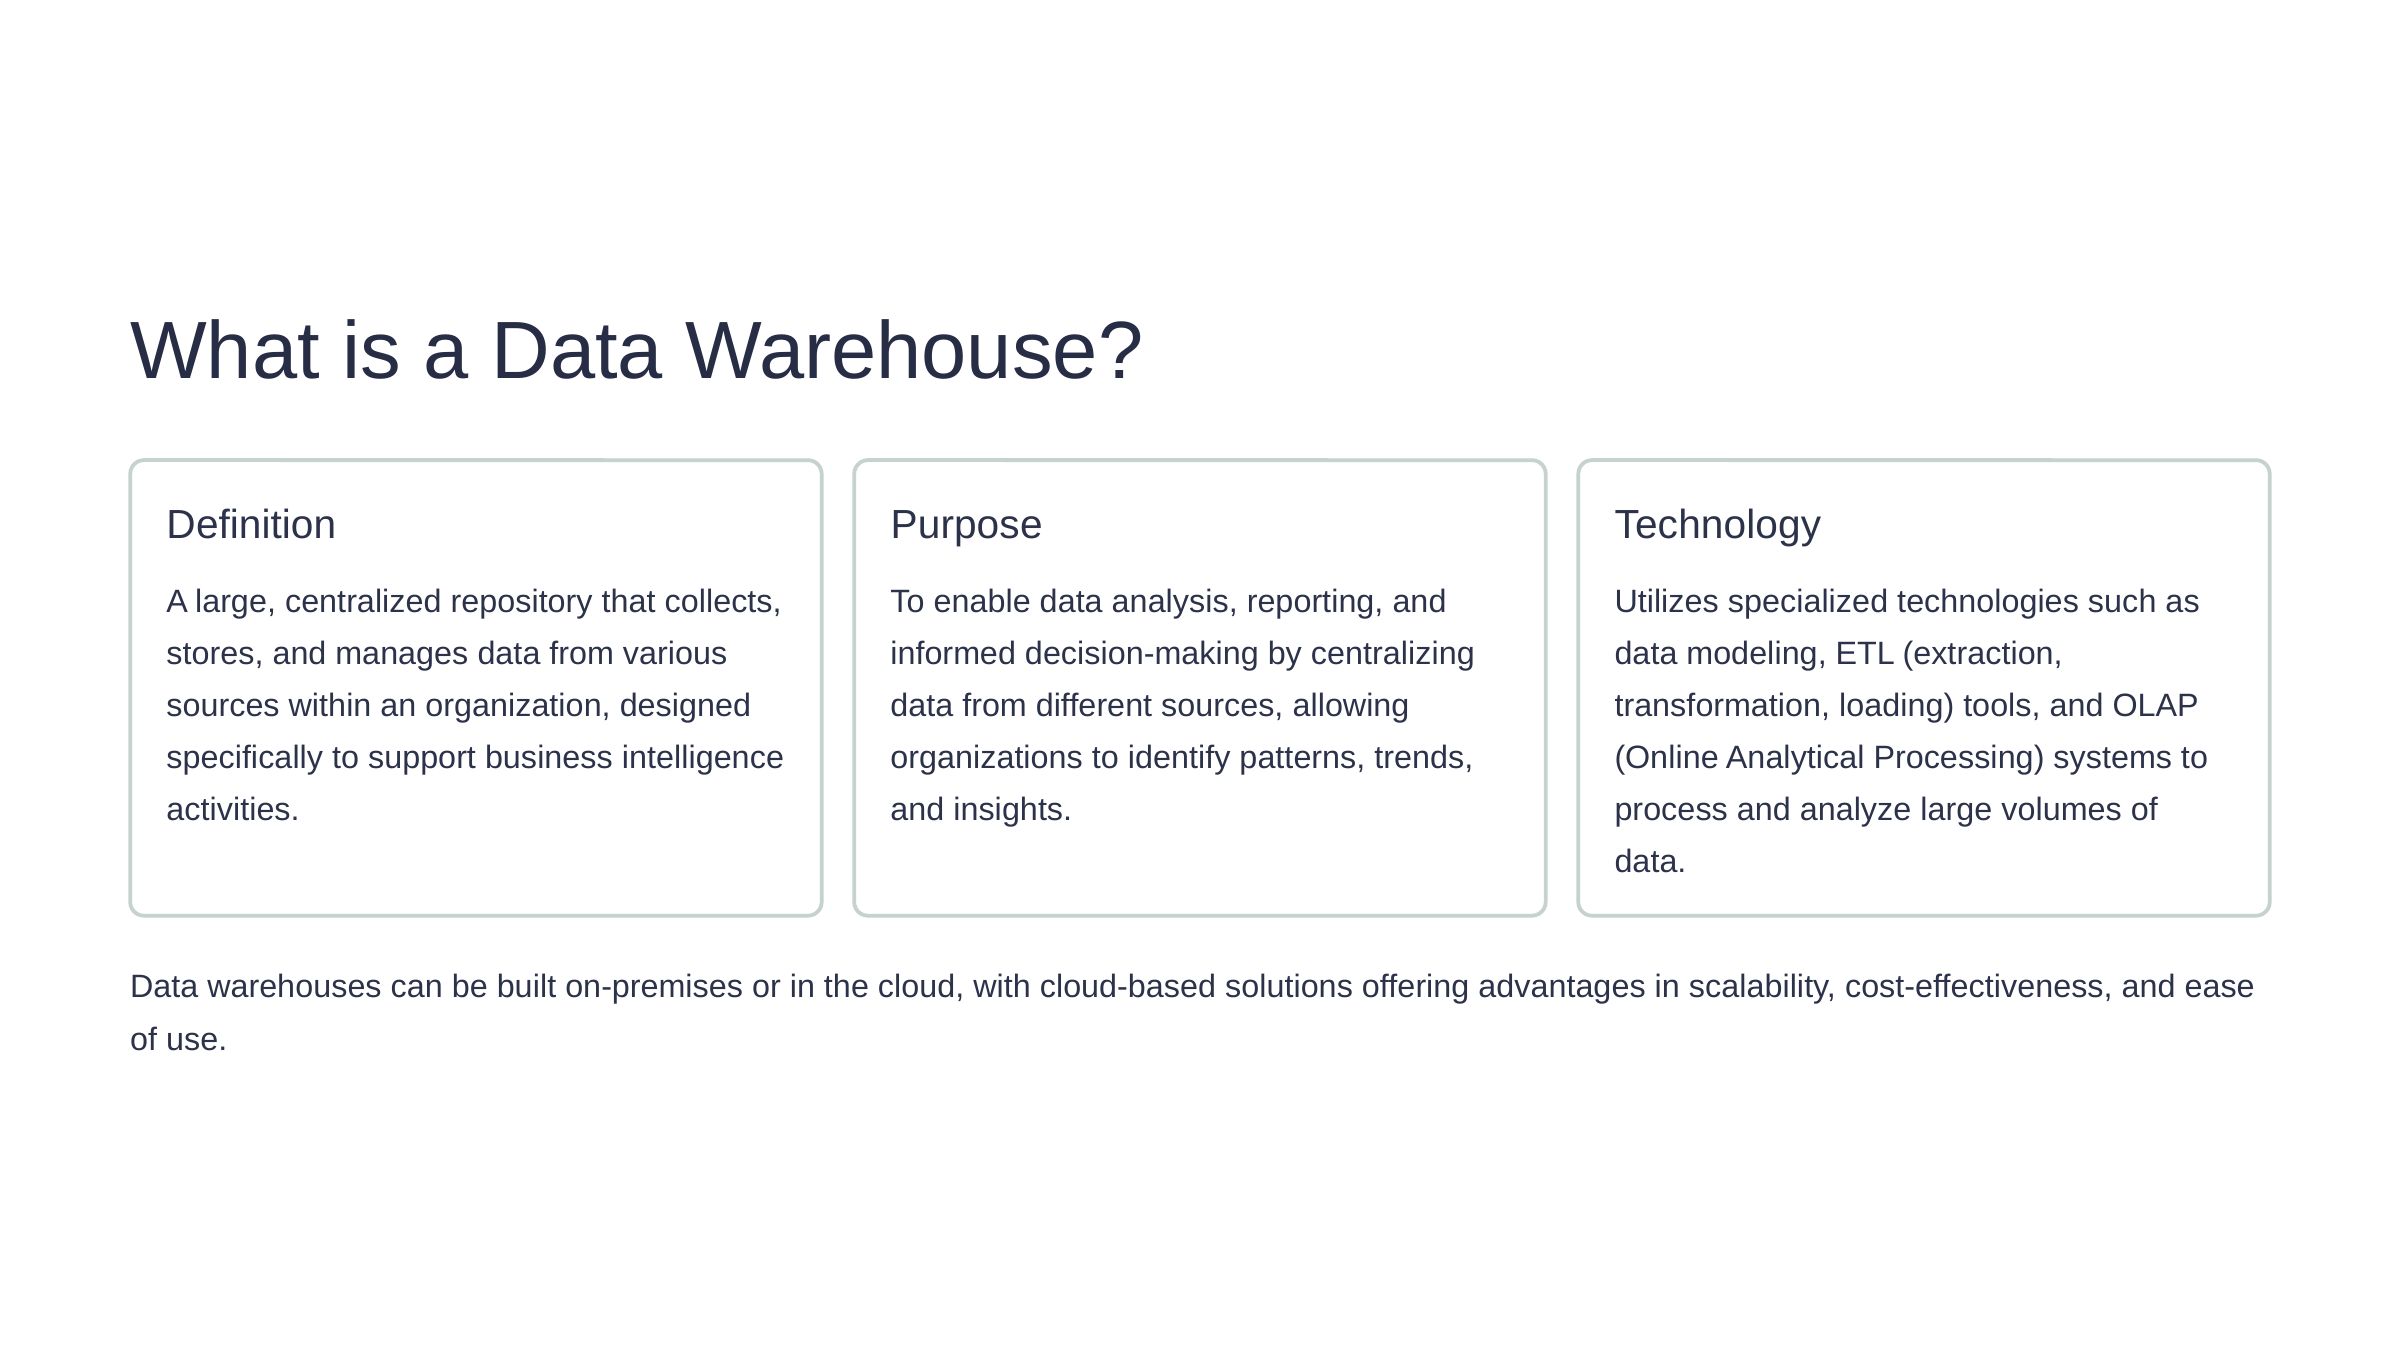

What is a Data Warehouse?

Definition
Purpose
Technology
A large, centralized repository that collects, stores, and manages data from various sources within an organization, designed specifically to support business intelligence activities.
To enable data analysis, reporting, and informed decision-making by centralizing data from different sources, allowing organizations to identify patterns, trends, and insights.
Utilizes specialized technologies such as data modeling, ETL (extraction, transformation, loading) tools, and OLAP (Online Analytical Processing) systems to process and analyze large volumes of data.
Data warehouses can be built on-premises or in the cloud, with cloud-based solutions offering advantages in scalability, cost-effectiveness, and ease of use.